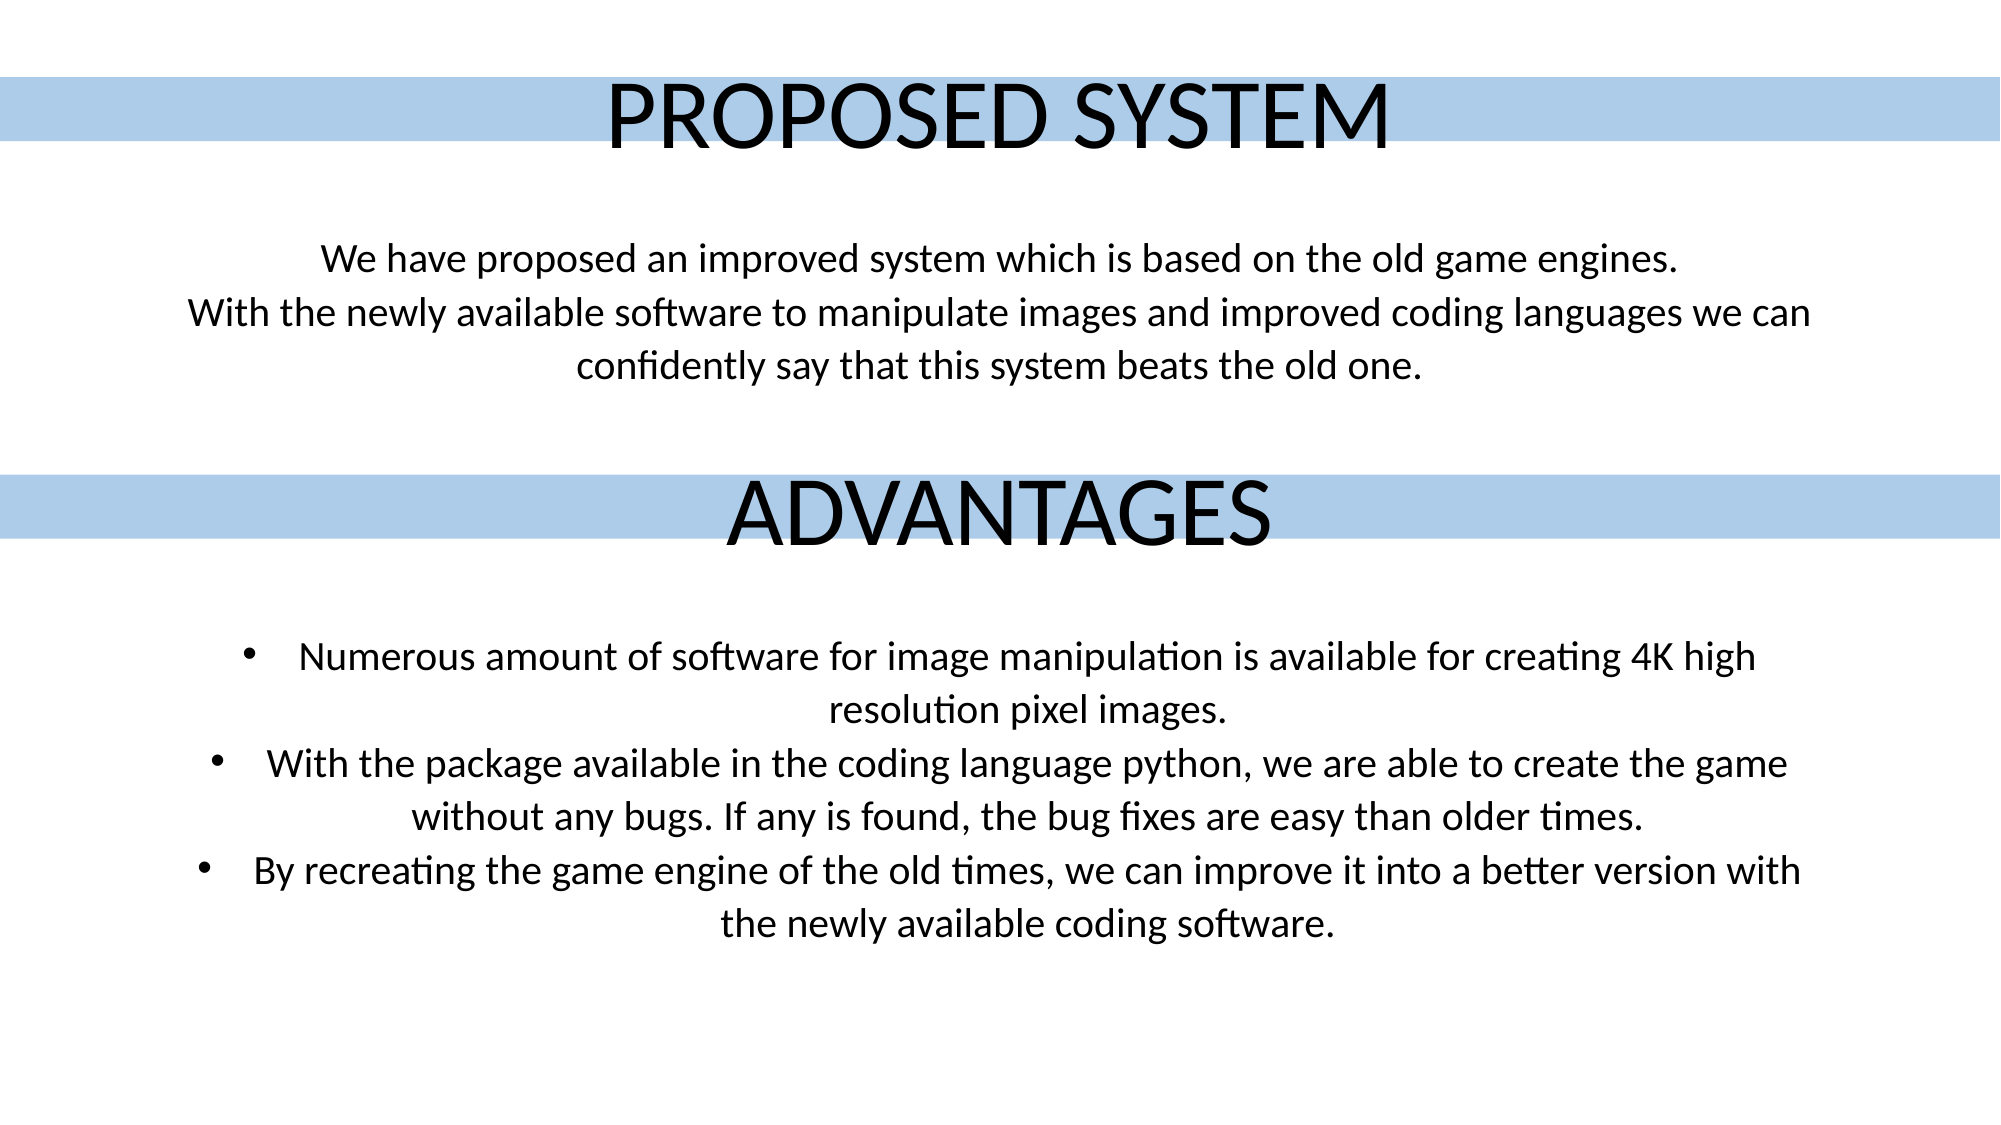

PROPOSED SYSTEM

We have proposed an improved system which is based on the old game engines.
With the newly available software to manipulate images and improved coding languages we can confidently say that this system beats the old one.
ADVANTAGES

Numerous amount of software for image manipulation is available for creating 4K high resolution pixel images.
With the package available in the coding language python, we are able to create the game without any bugs. If any is found, the bug fixes are easy than older times.
By recreating the game engine of the old times, we can improve it into a better version with the newly available coding software.